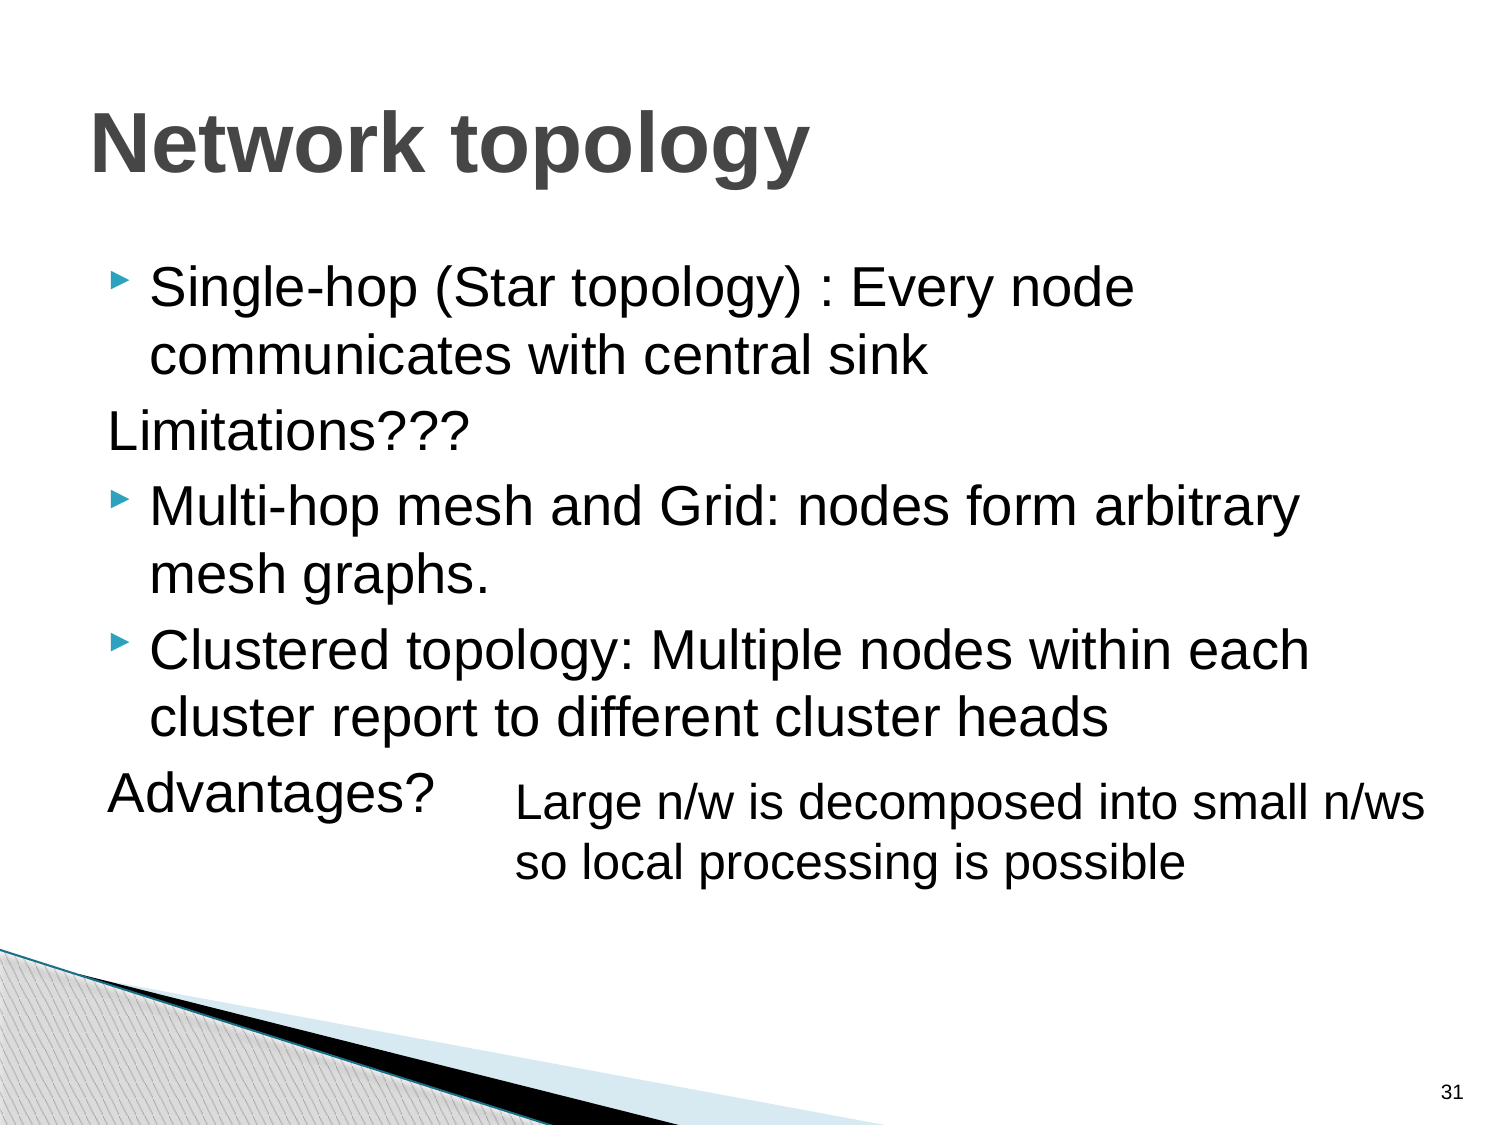

# Network topology
Single-hop (Star topology) : Every node communicates with central sink
Limitations???
Multi-hop mesh and Grid: nodes form arbitrary mesh graphs.
Clustered topology: Multiple nodes within each cluster report to different cluster heads
Advantages?

Large n/w is decomposed into small n/ws so local processing is possible

31